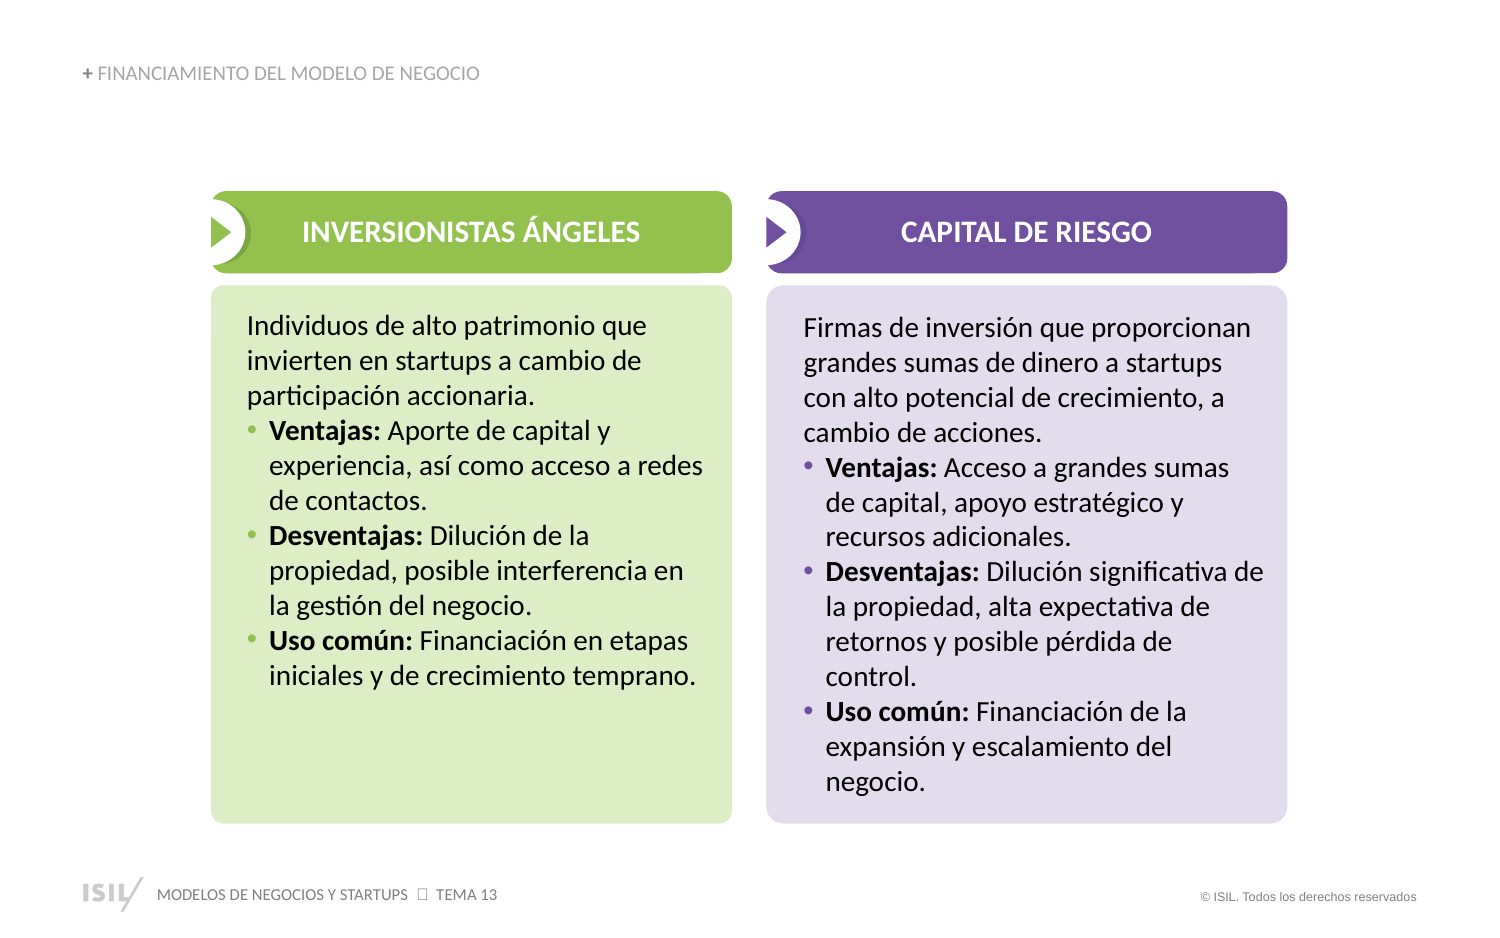

+ FINANCIAMIENTO DEL MODELO DE NEGOCIO
INVERSIONISTAS ÁNGELES
CAPITAL DE RIESGO

Firmas de inversión que proporcionan grandes sumas de dinero a startups con alto potencial de crecimiento, a cambio de acciones.
Ventajas: Acceso a grandes sumas de capital, apoyo estratégico y recursos adicionales.
Desventajas: Dilución significativa de la propiedad, alta expectativa de retornos y posible pérdida de control.
Uso común: Financiación de la expansión y escalamiento del negocio.

Individuos de alto patrimonio que invierten en startups a cambio de participación accionaria.
Ventajas: Aporte de capital y experiencia, así como acceso a redes de contactos.
Desventajas: Dilución de la propiedad, posible interferencia en la gestión del negocio.
Uso común: Financiación en etapas iniciales y de crecimiento temprano.